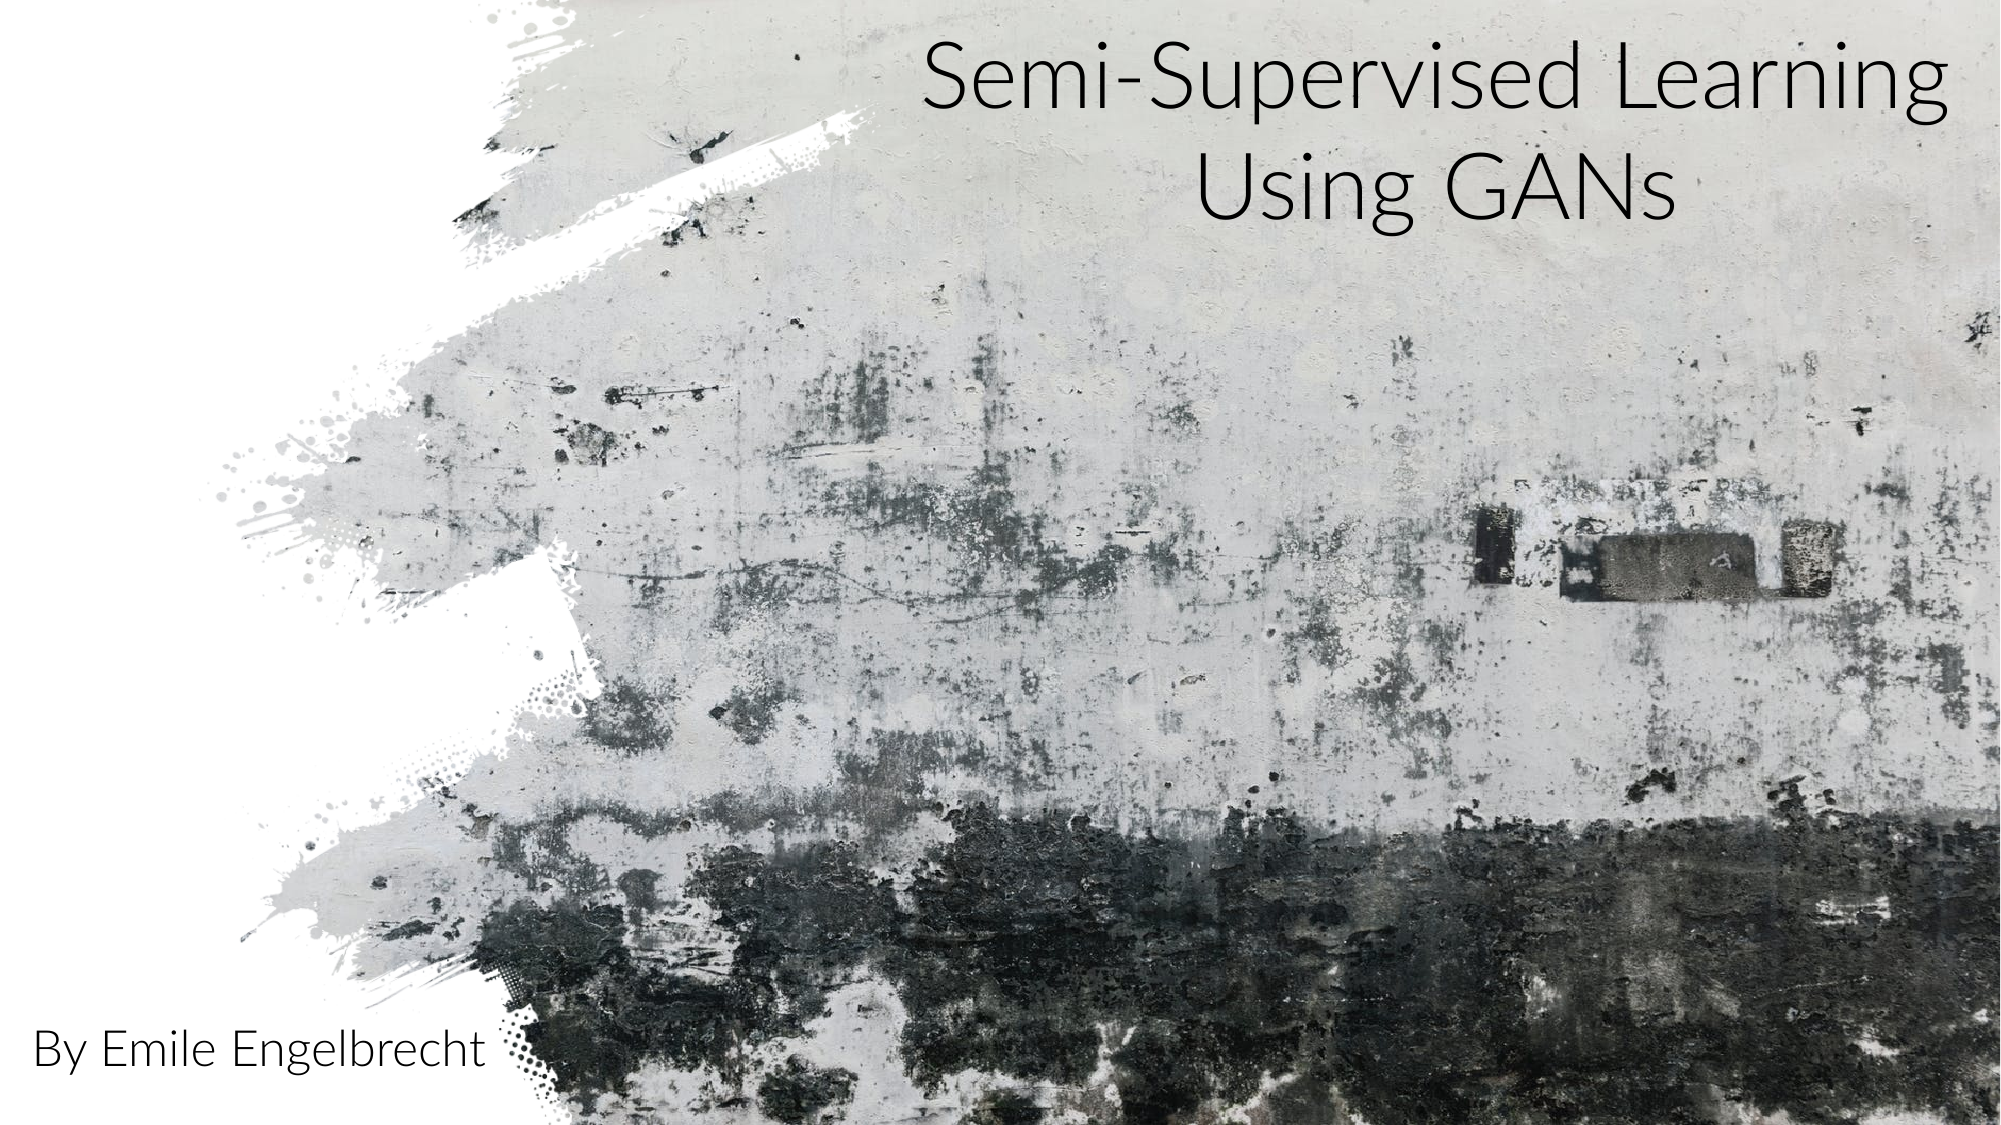

# Semi-Supervised Learning Using GANs
By Emile Engelbrecht